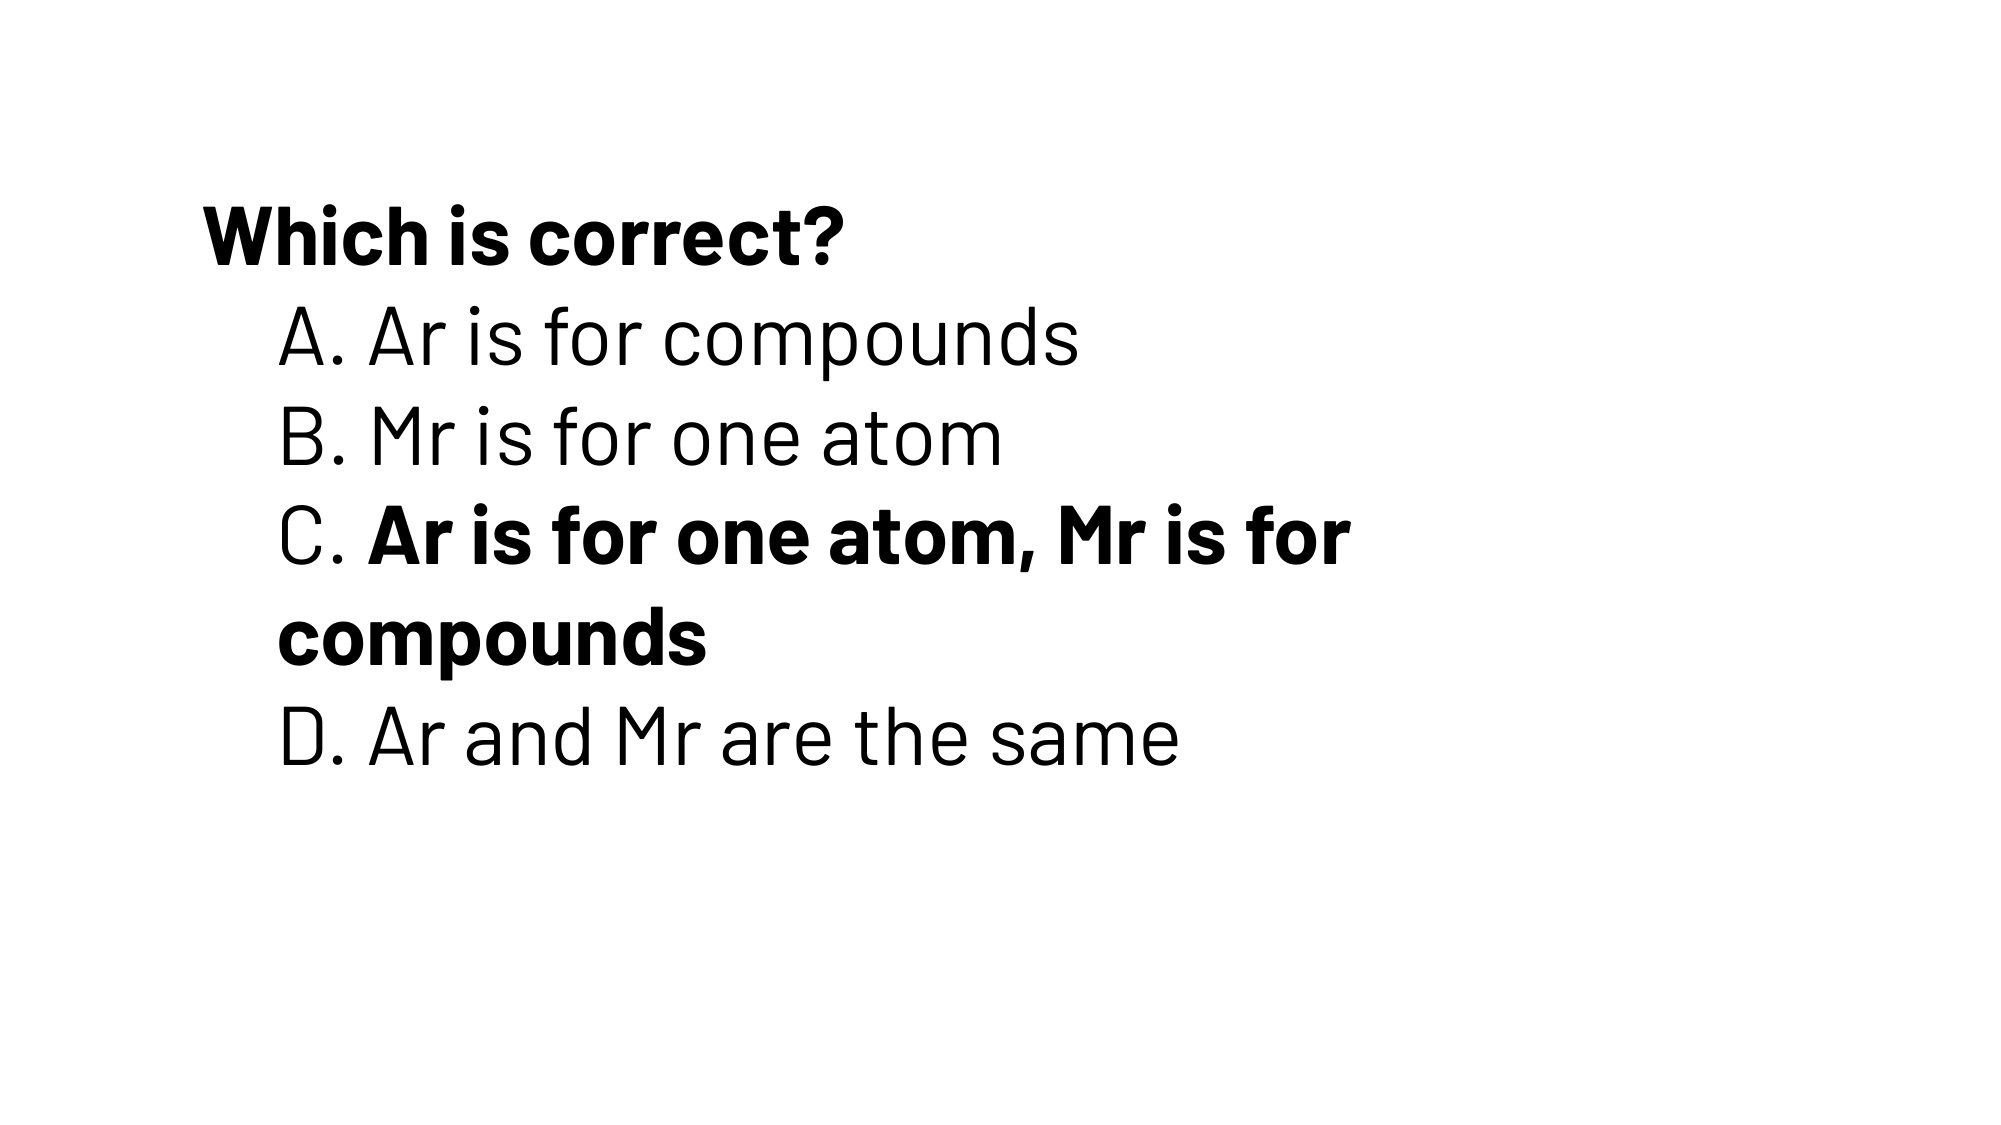

Which is correct?
A. Ar is for compounds
B. Mr is for one atom
C. Ar is for one atom, Mr is for compounds
D. Ar and Mr are the same